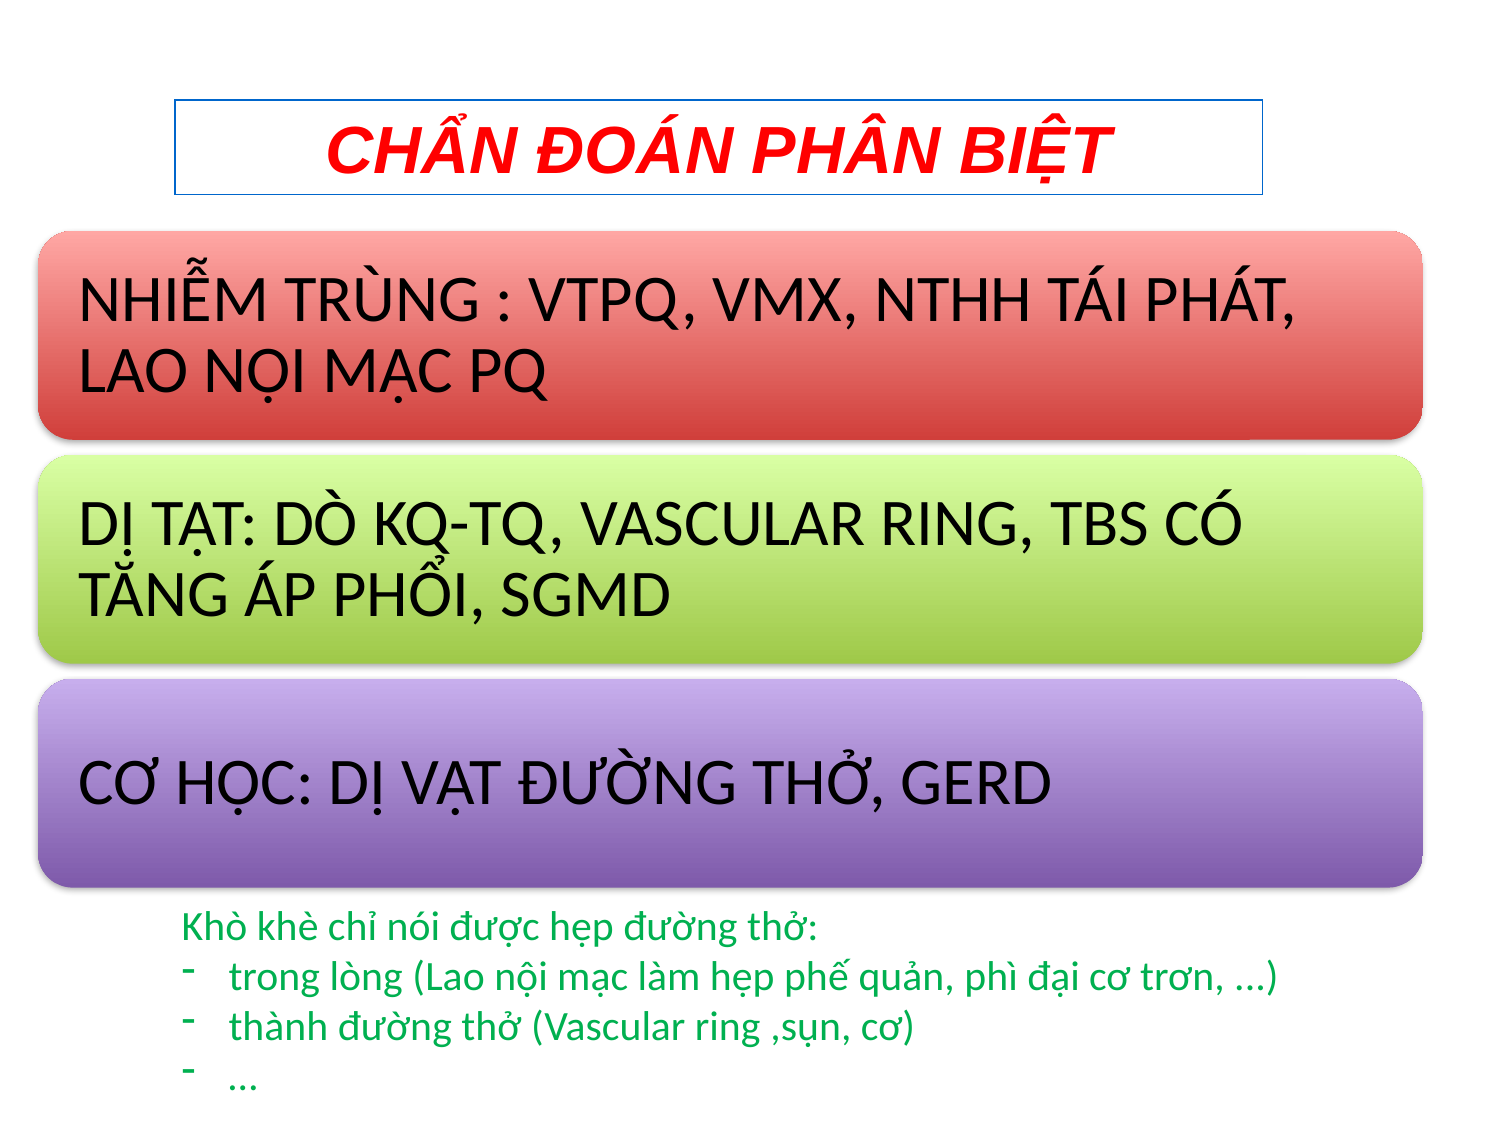

CHẨN ĐOÁN PHÂN BIỆT
NHIỄM TRÙNG : VTPQ, VMX, NTHH TÁI PHÁT, LAO NỘI MẠC PQ
DỊ TẬT: DÒ KQ-TQ, VASCULAR RING, TBS CÓ TĂNG ÁP PHỔI, SGMD
CƠ HỌC: DỊ VẬT ĐƯỜNG THỞ, GERD
Khò khè chỉ nói được hẹp đường thở:
trong lòng (Lao nội mạc làm hẹp phế quản, phì đại cơ trơn, ...)
thành đường thở (Vascular ring ,sụn, cơ)
…